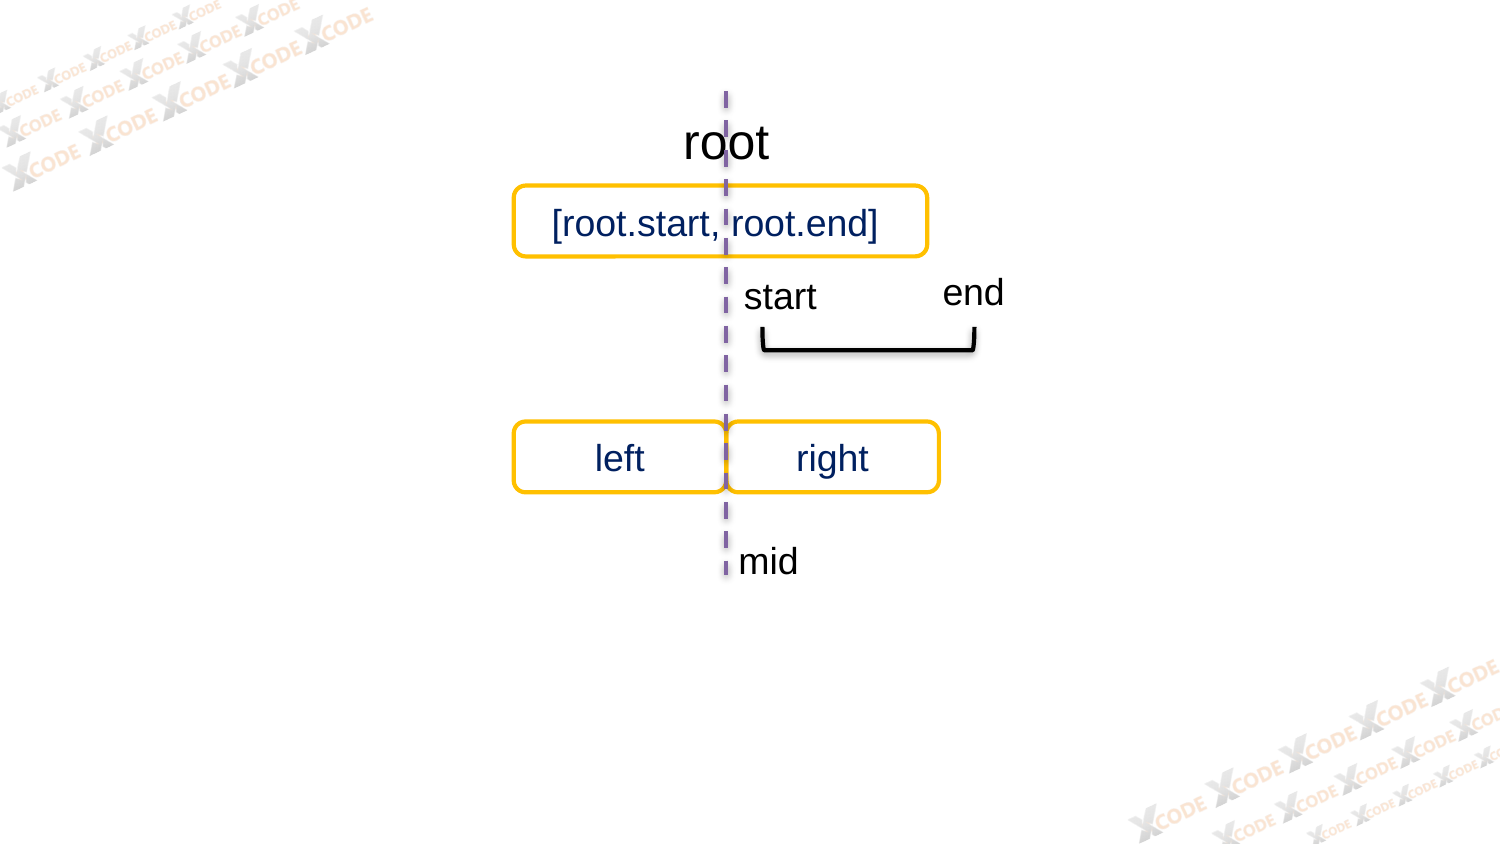

root
[root.start, root.end]

end
start
left
right
mid